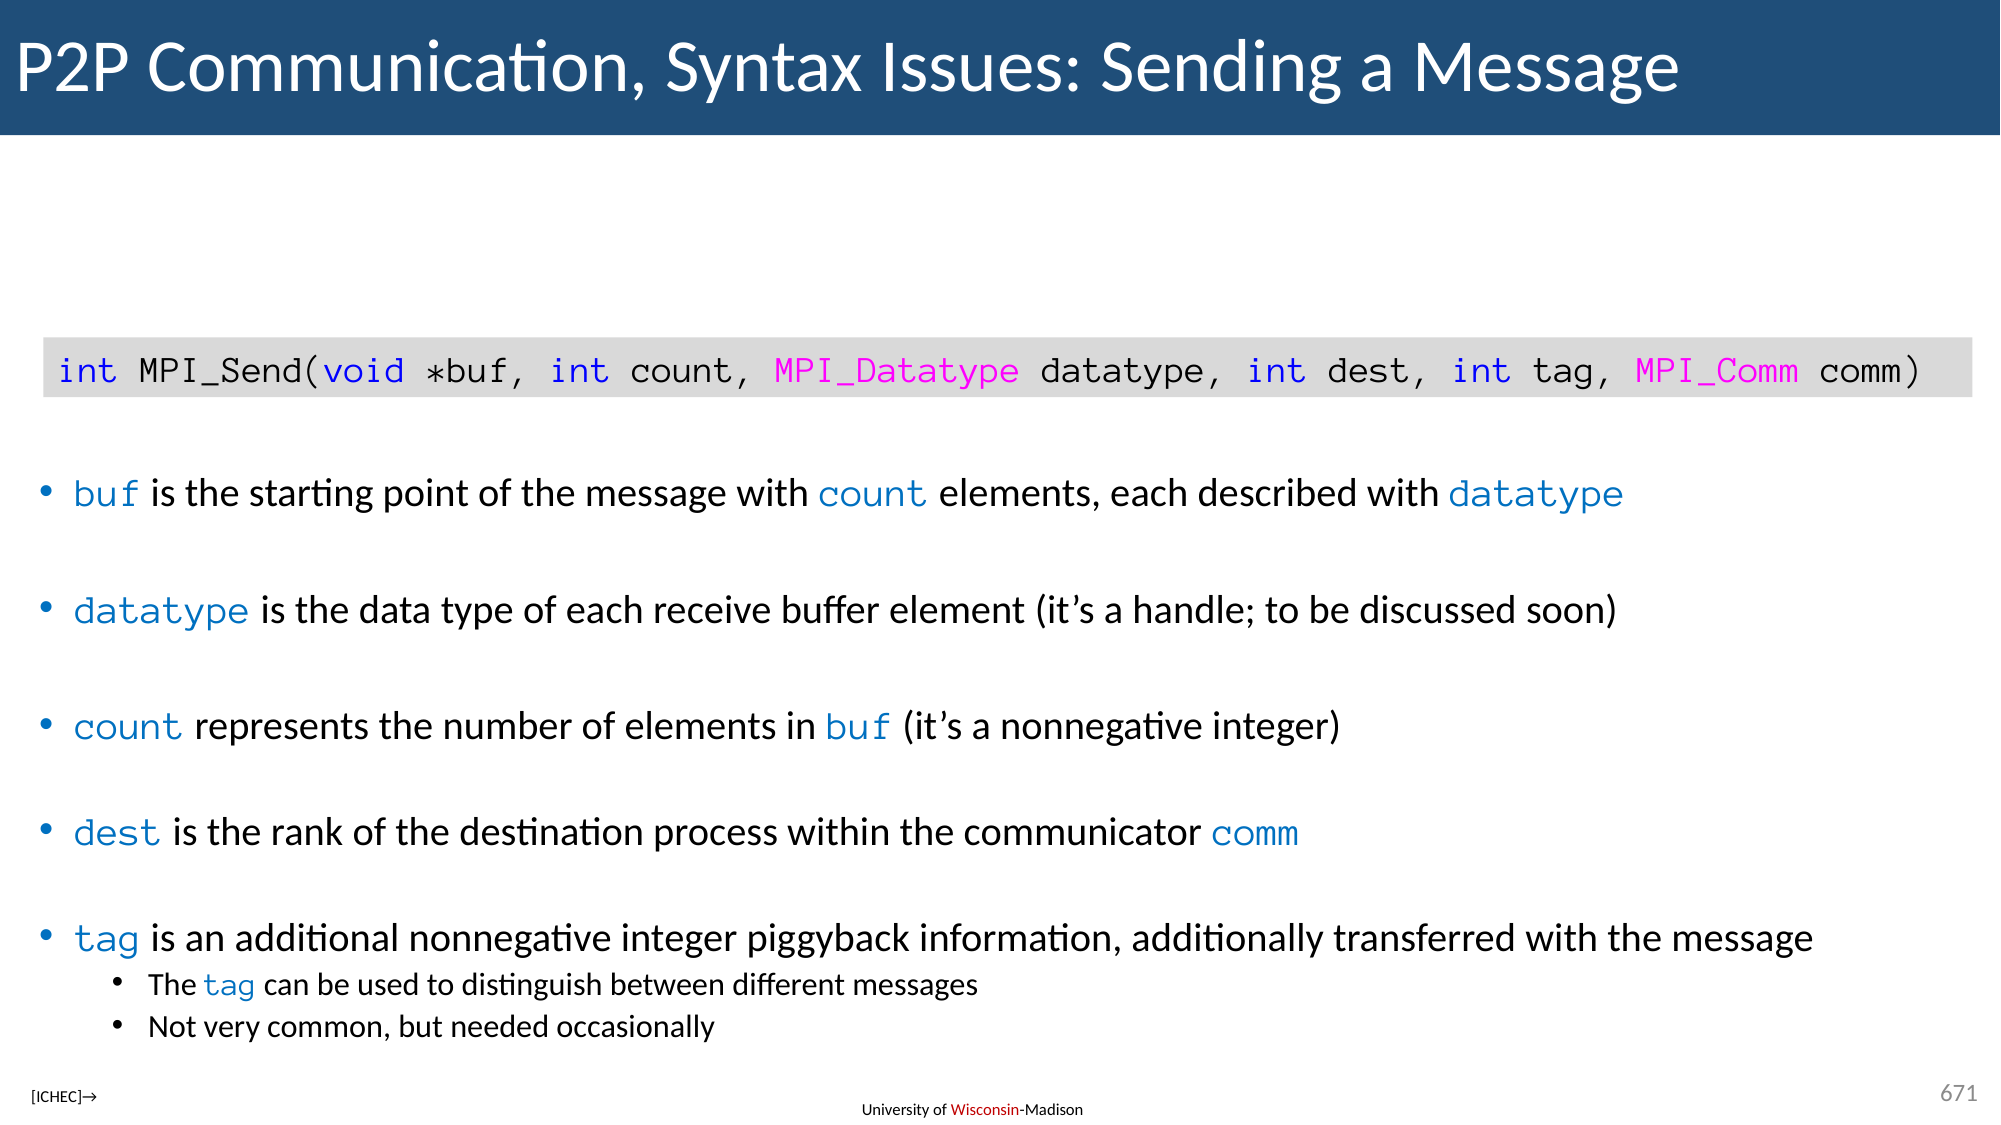

# P2P Communication, Syntax Issues: Sending a Message

buf is the starting point of the message with count elements, each described with datatype

datatype is the data type of each receive buffer element (it’s a handle; to be discussed soon)

count represents the number of elements in buf (it’s a nonnegative integer)

dest is the rank of the destination process within the communicator comm

tag is an additional nonnegative integer piggyback information, additionally transferred with the message
The tag can be used to distinguish between different messages
Not very common, but needed occasionally
int MPI_Send(void *buf, int count, MPI_Datatype datatype, int dest, int tag, MPI_Comm comm)
671
[ICHEC]→